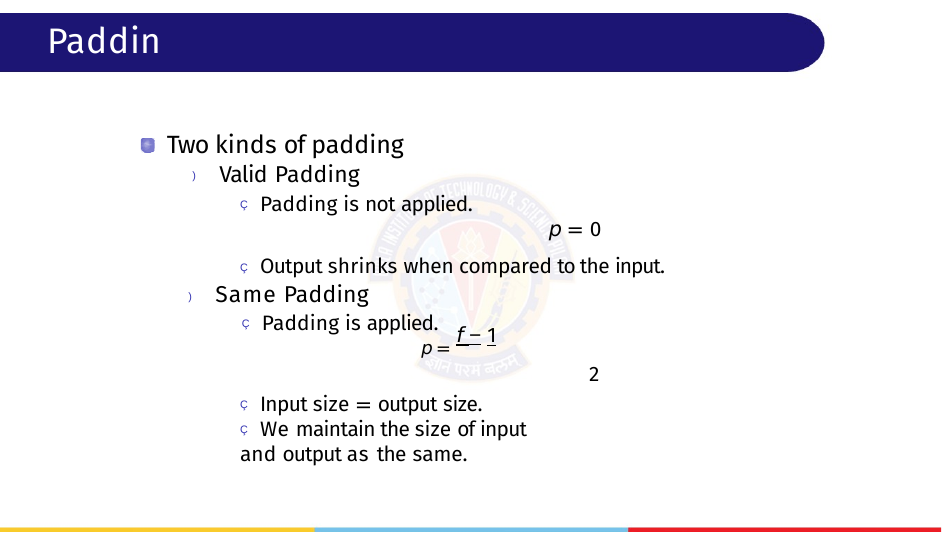

# Padding
Two kinds of padding
) Valid Padding
Ç Padding is not applied.
p = 0
Ç Output shrinks when compared to the input.
) Same Padding
Ç Padding is applied.
p = f − 1
2
Ç Input size = output size.
Ç We maintain the size of input and output as the same.